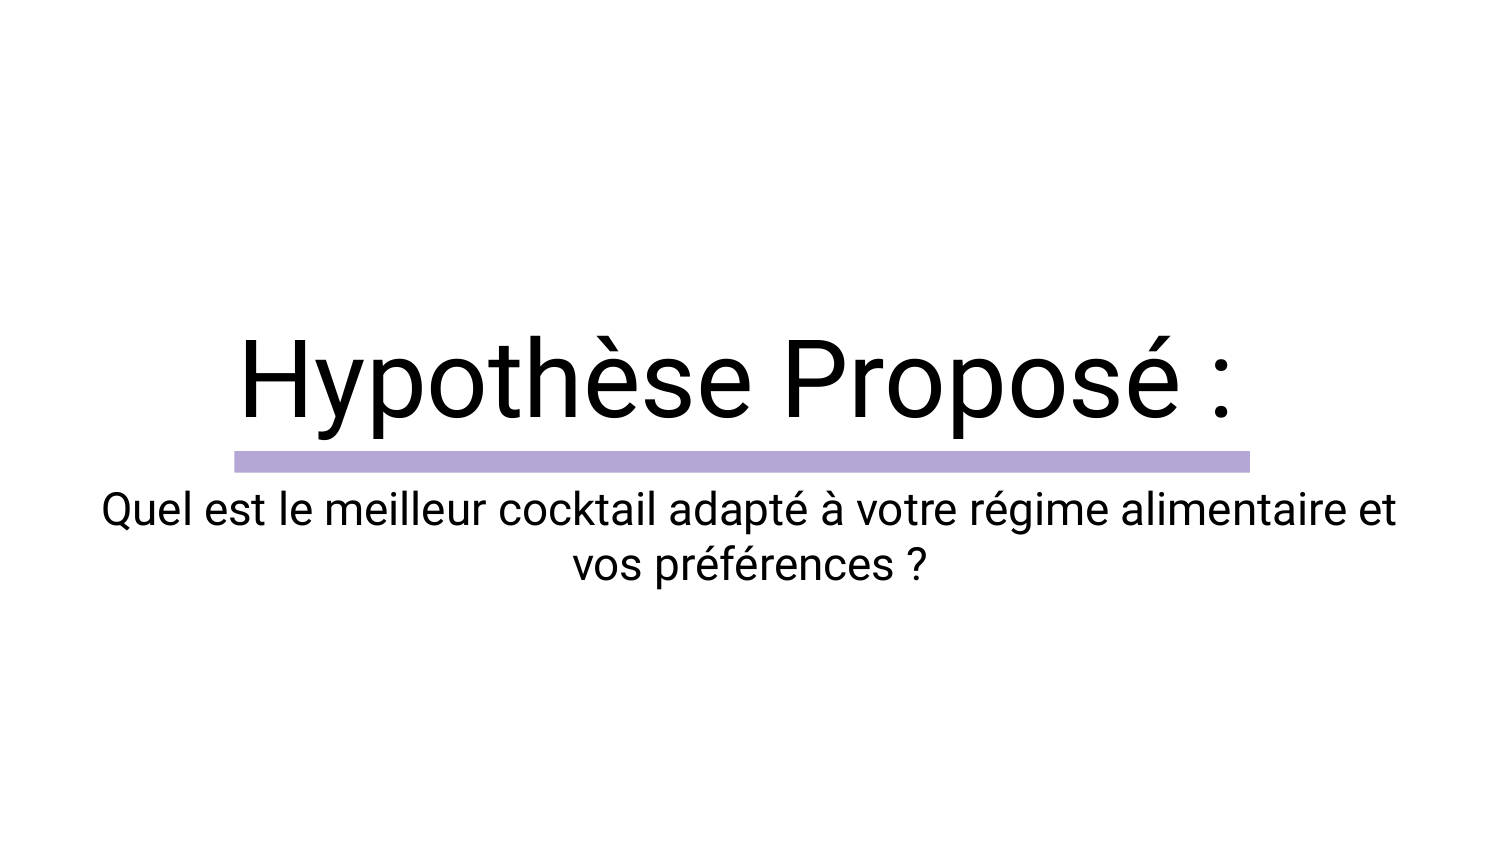

# Hypothèse Proposé :

Quel est le meilleur cocktail adapté à votre régime alimentaire et vos préférences ?